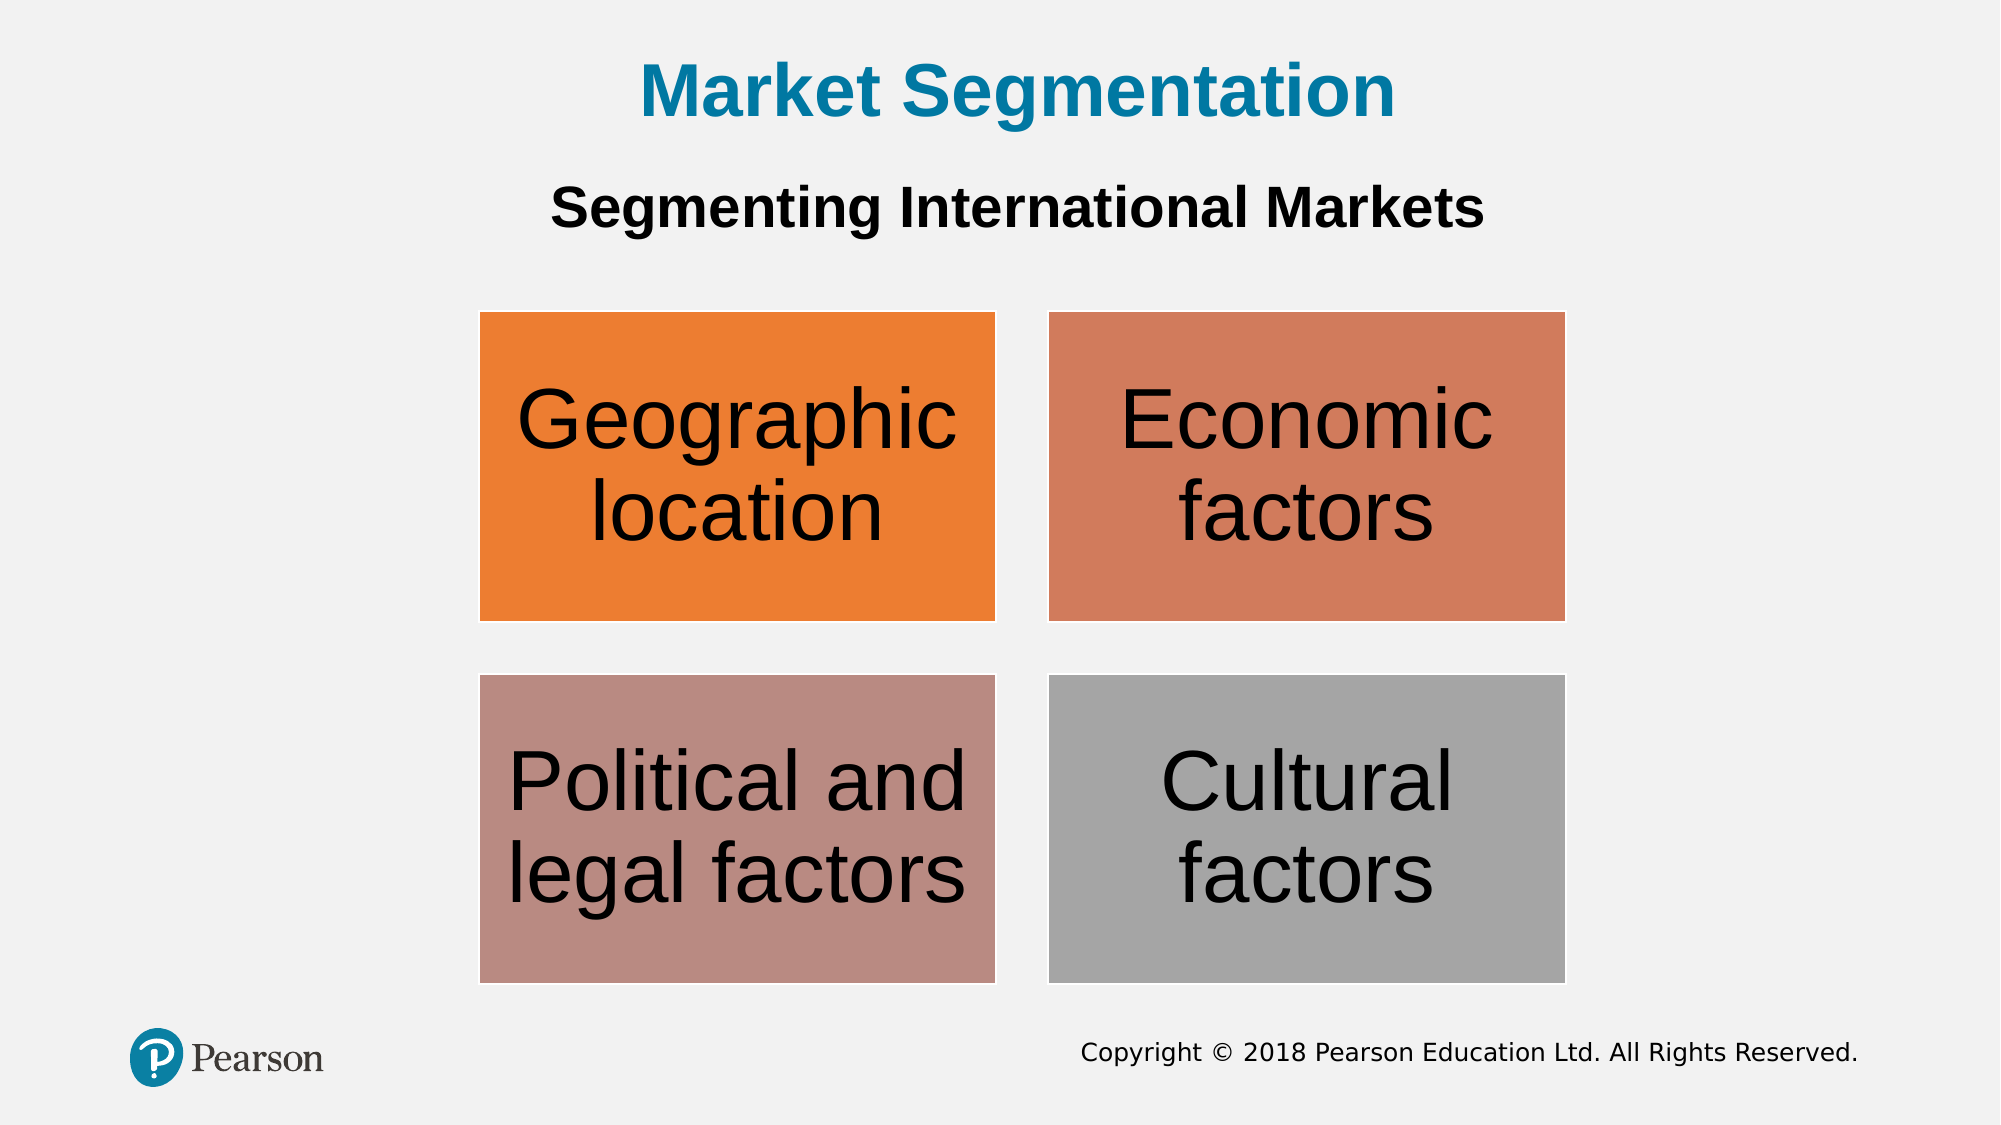

# Market Segmentation
Segmenting International Markets
Geographic location
Economic factors
Political and legal factors
Cultural factors